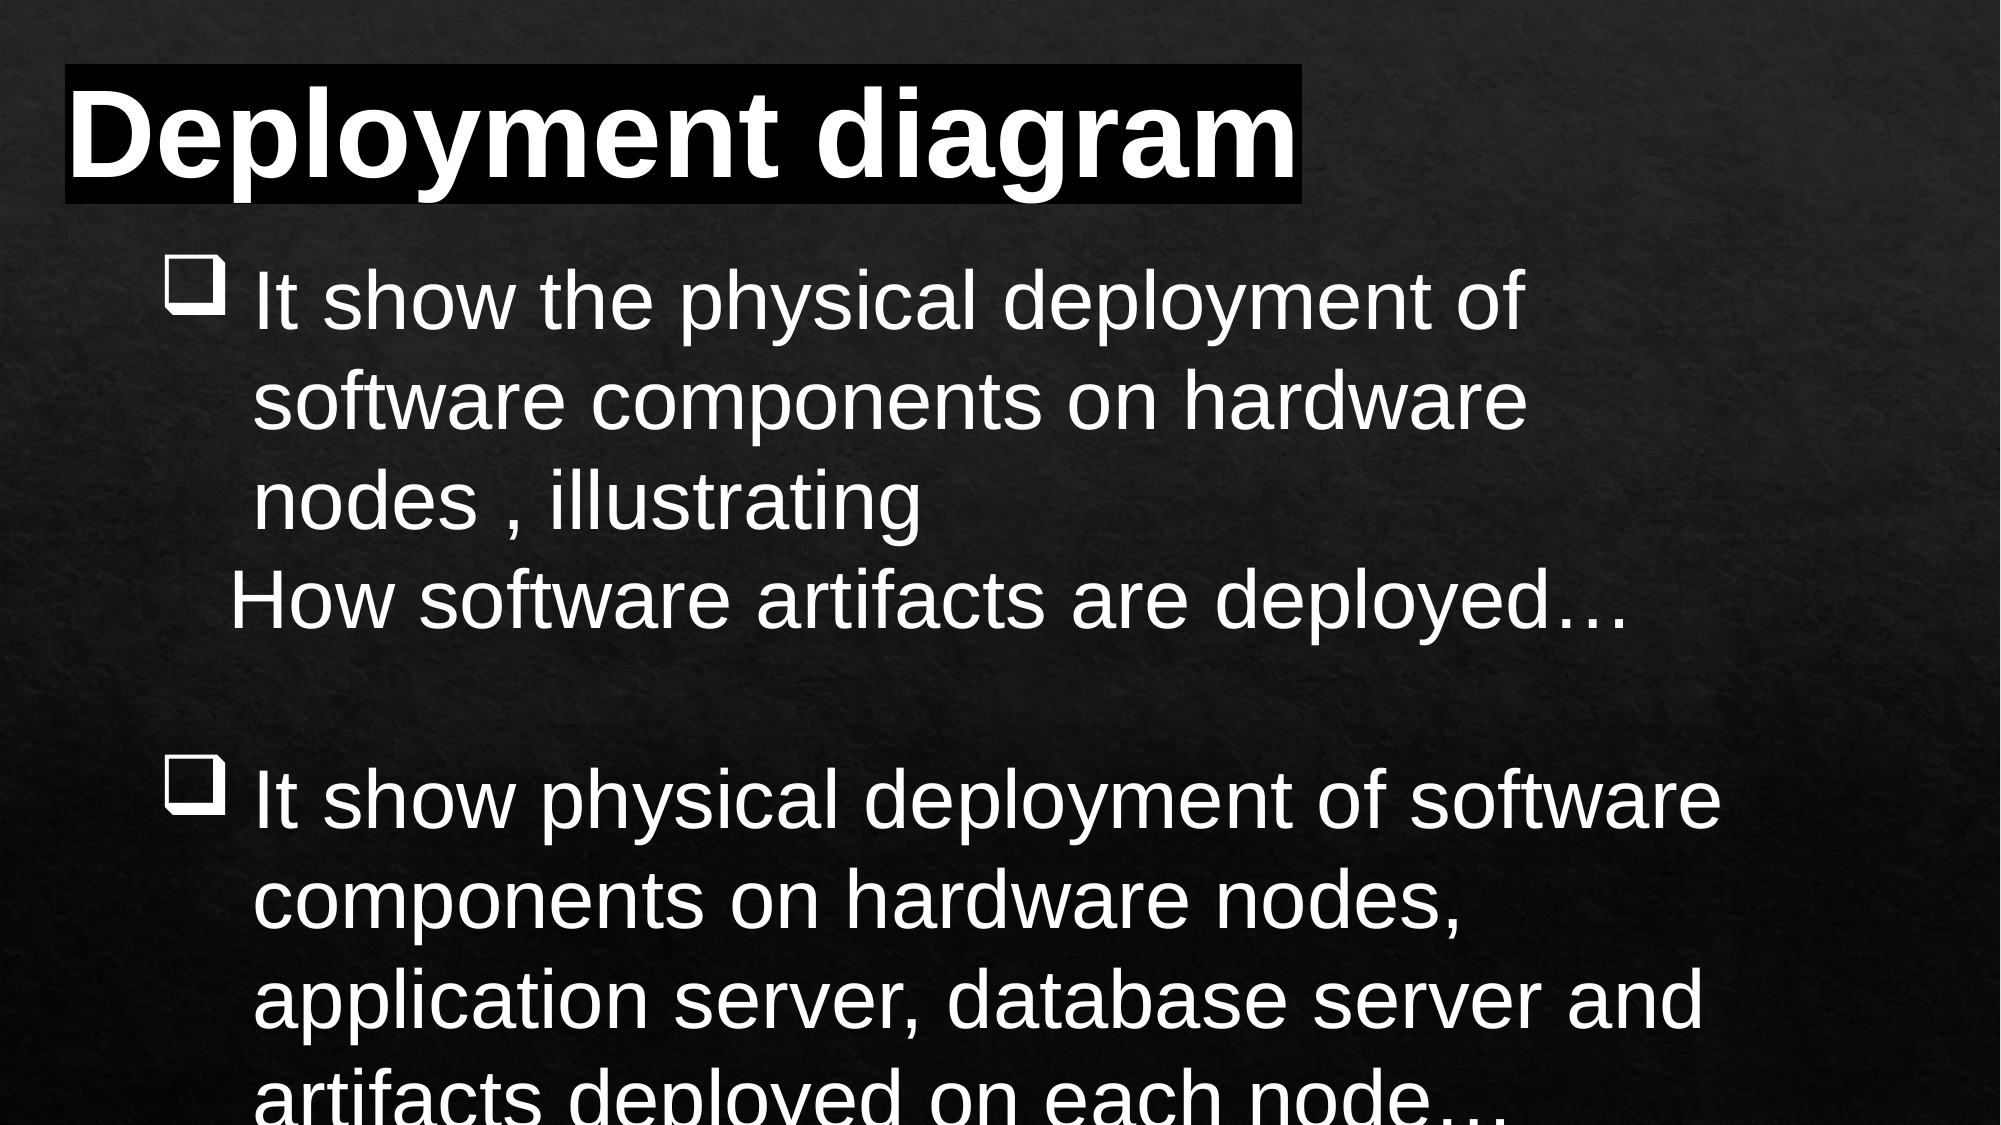

Deployment diagram
It show the physical deployment of software components on hardware nodes , illustrating
   How software artifacts are deployed…

It show physical deployment of software components on hardware nodes, application server, database server and artifacts deployed on each node…